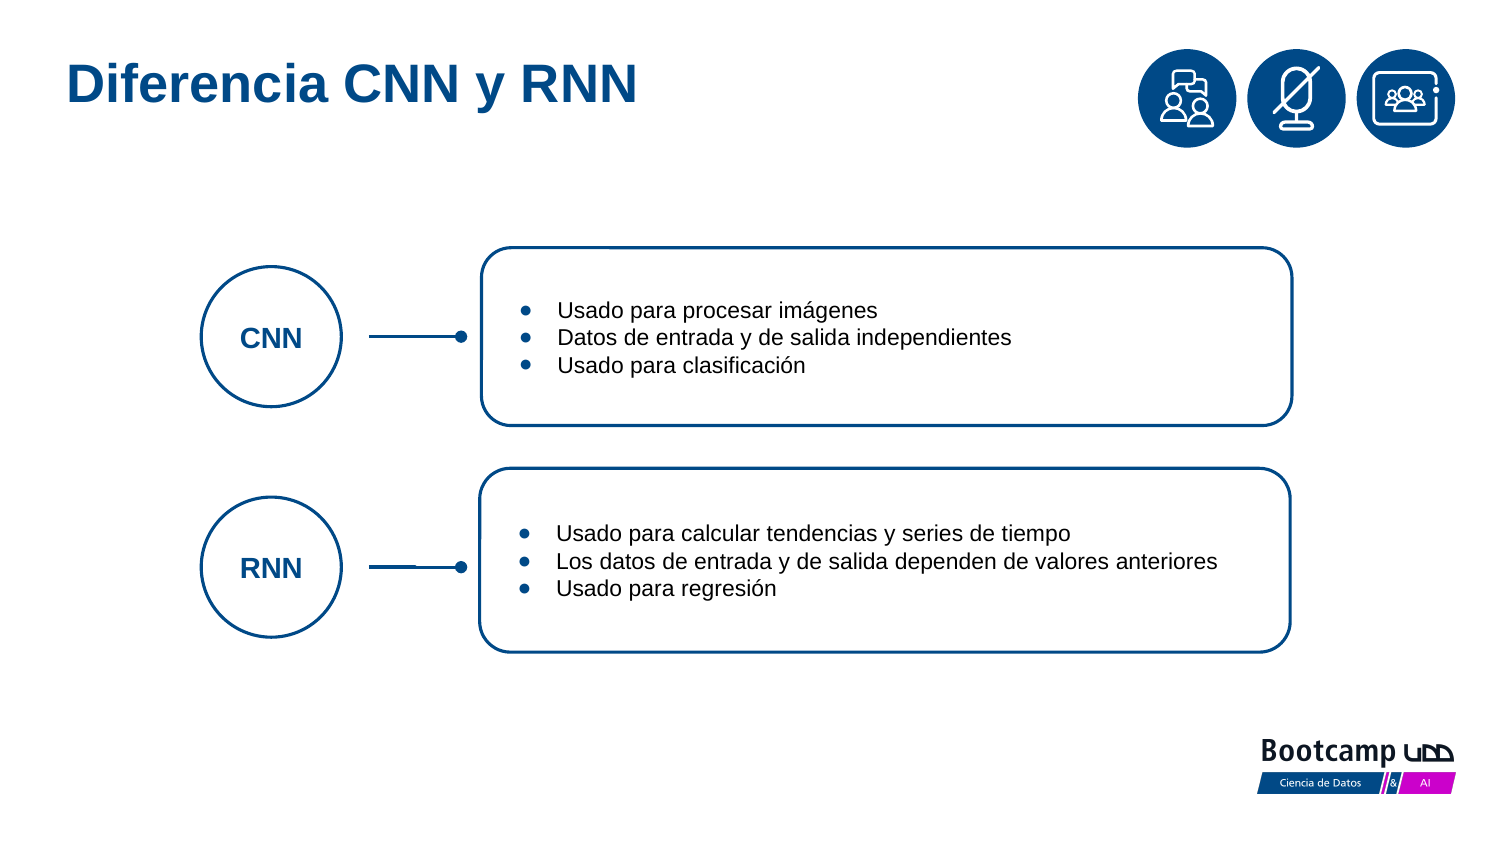

# Diferencia CNN y RNN
Usado para procesar imágenes
Datos de entrada y de salida independientes
Usado para clasificación
CNN
Usado para calcular tendencias y series de tiempo
Los datos de entrada y de salida dependen de valores anteriores
Usado para regresión
RNN